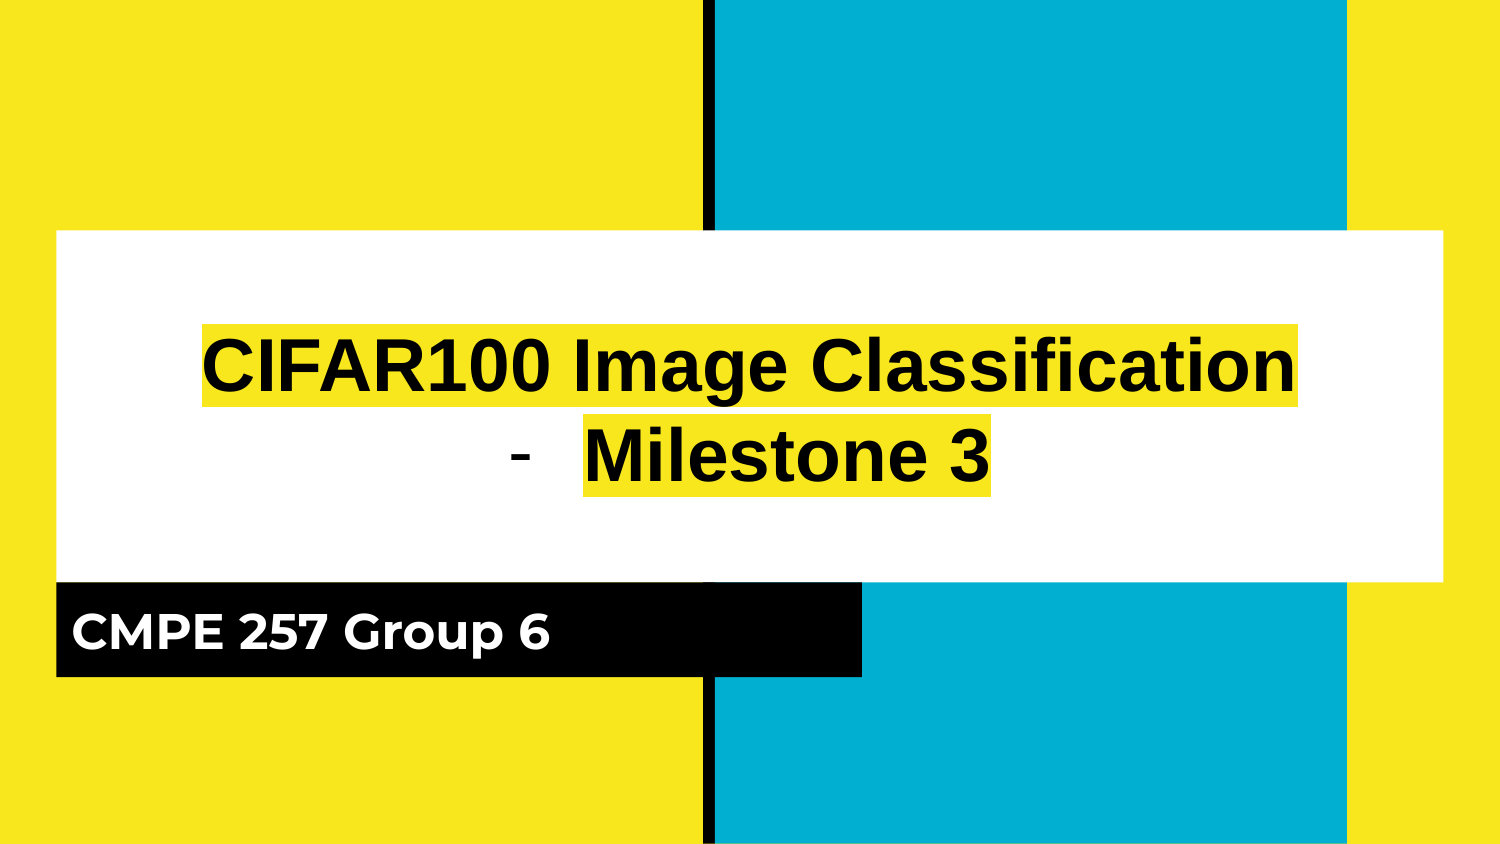

# CIFAR100 Image Classification
Milestone 3
CMPE 257 Group 6